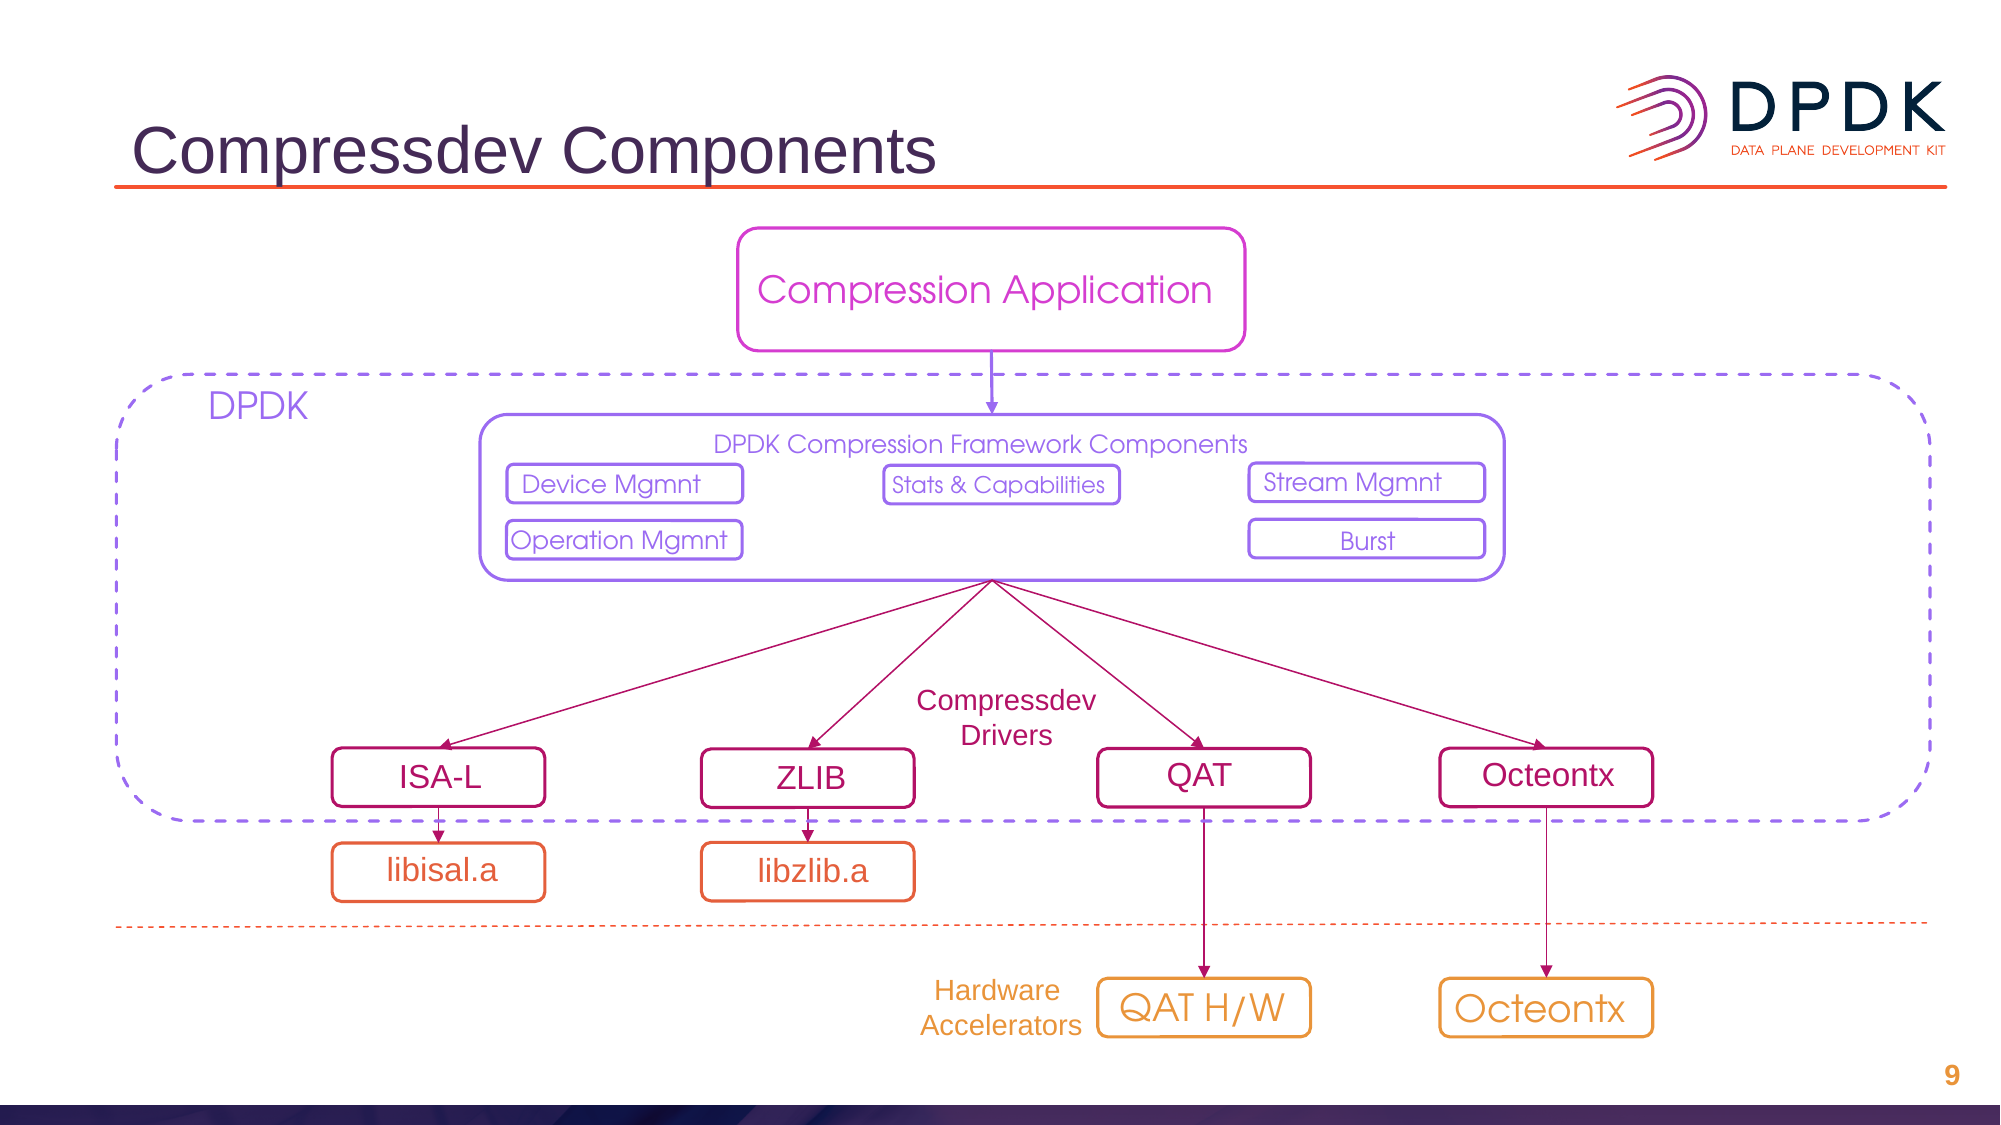

# Compressdev Components

Compression Application

DPDK

DPDK Compression Framework Components
Stream Mgmnt
Device Mgmnt

Stats & Capabilities

Operation Mgmnt
Burst

Compressdev
Drivers
Octeontx
QAT

ISA-L

ZLIB
libisal.a
libzlib.a

Hardware
Accelerators
QAT H/W
Octeontx